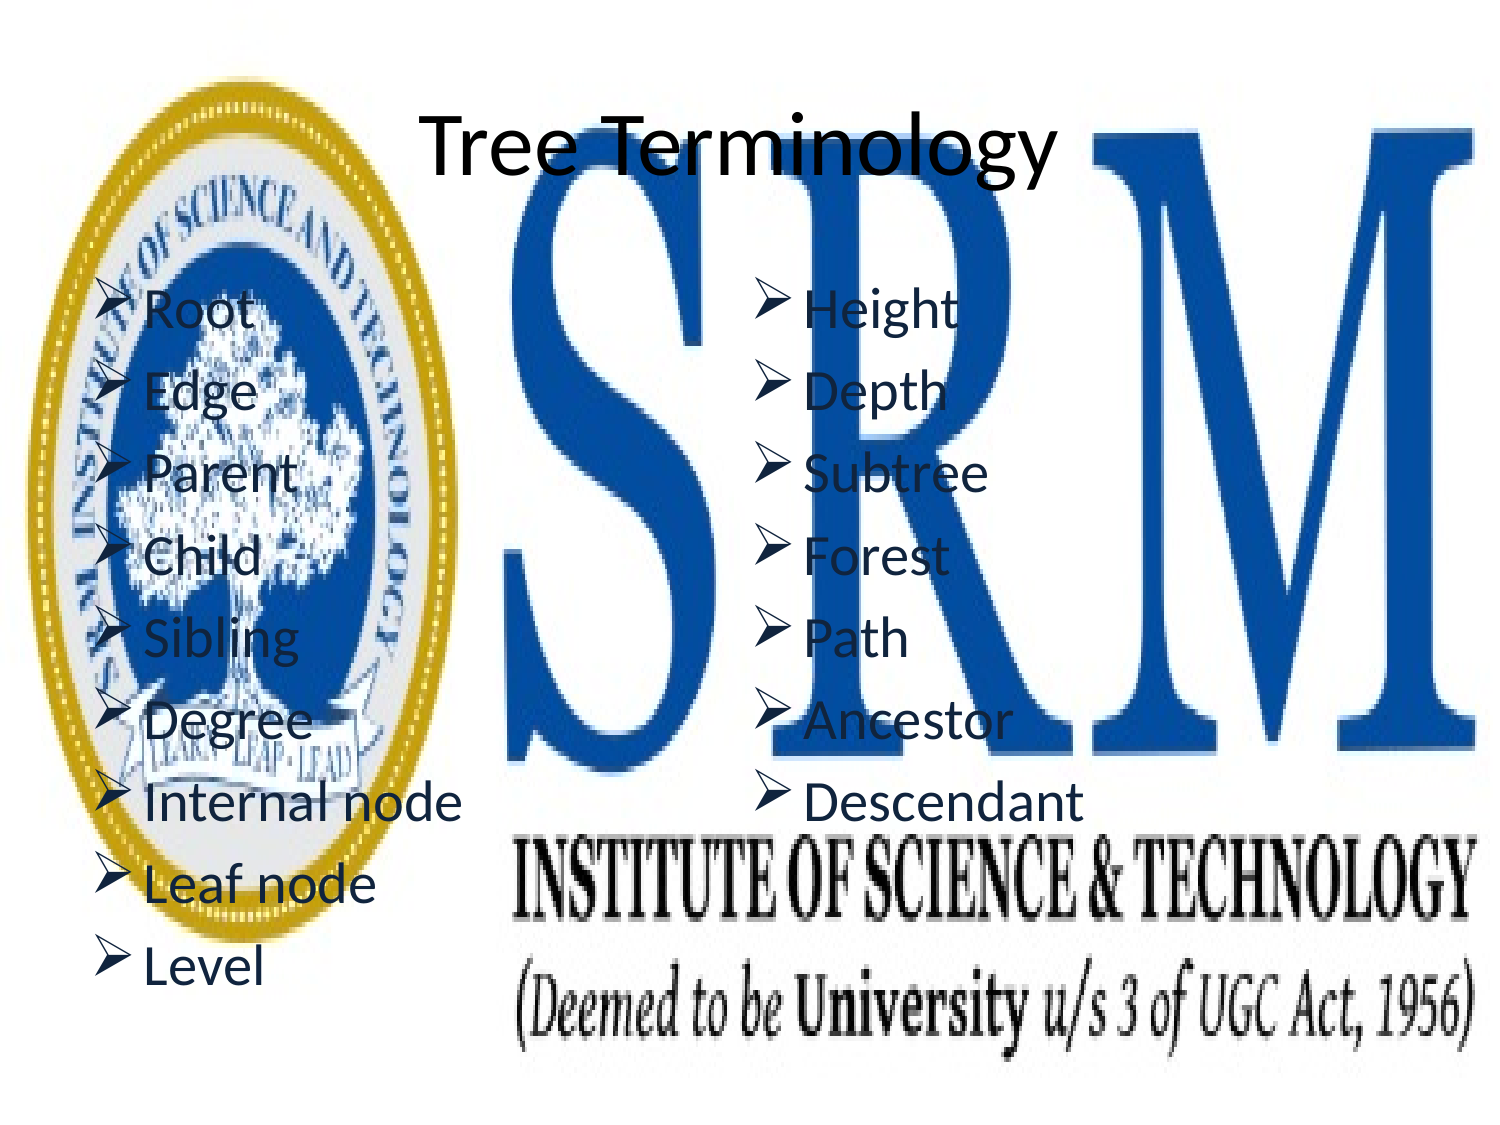

# Tree Terminology
Root
Edge
Parent
Child
Sibling
Degree
Internal node
Leaf node
Level
Height
Depth
Subtree
Forest
Path
Ancestor
Descendant